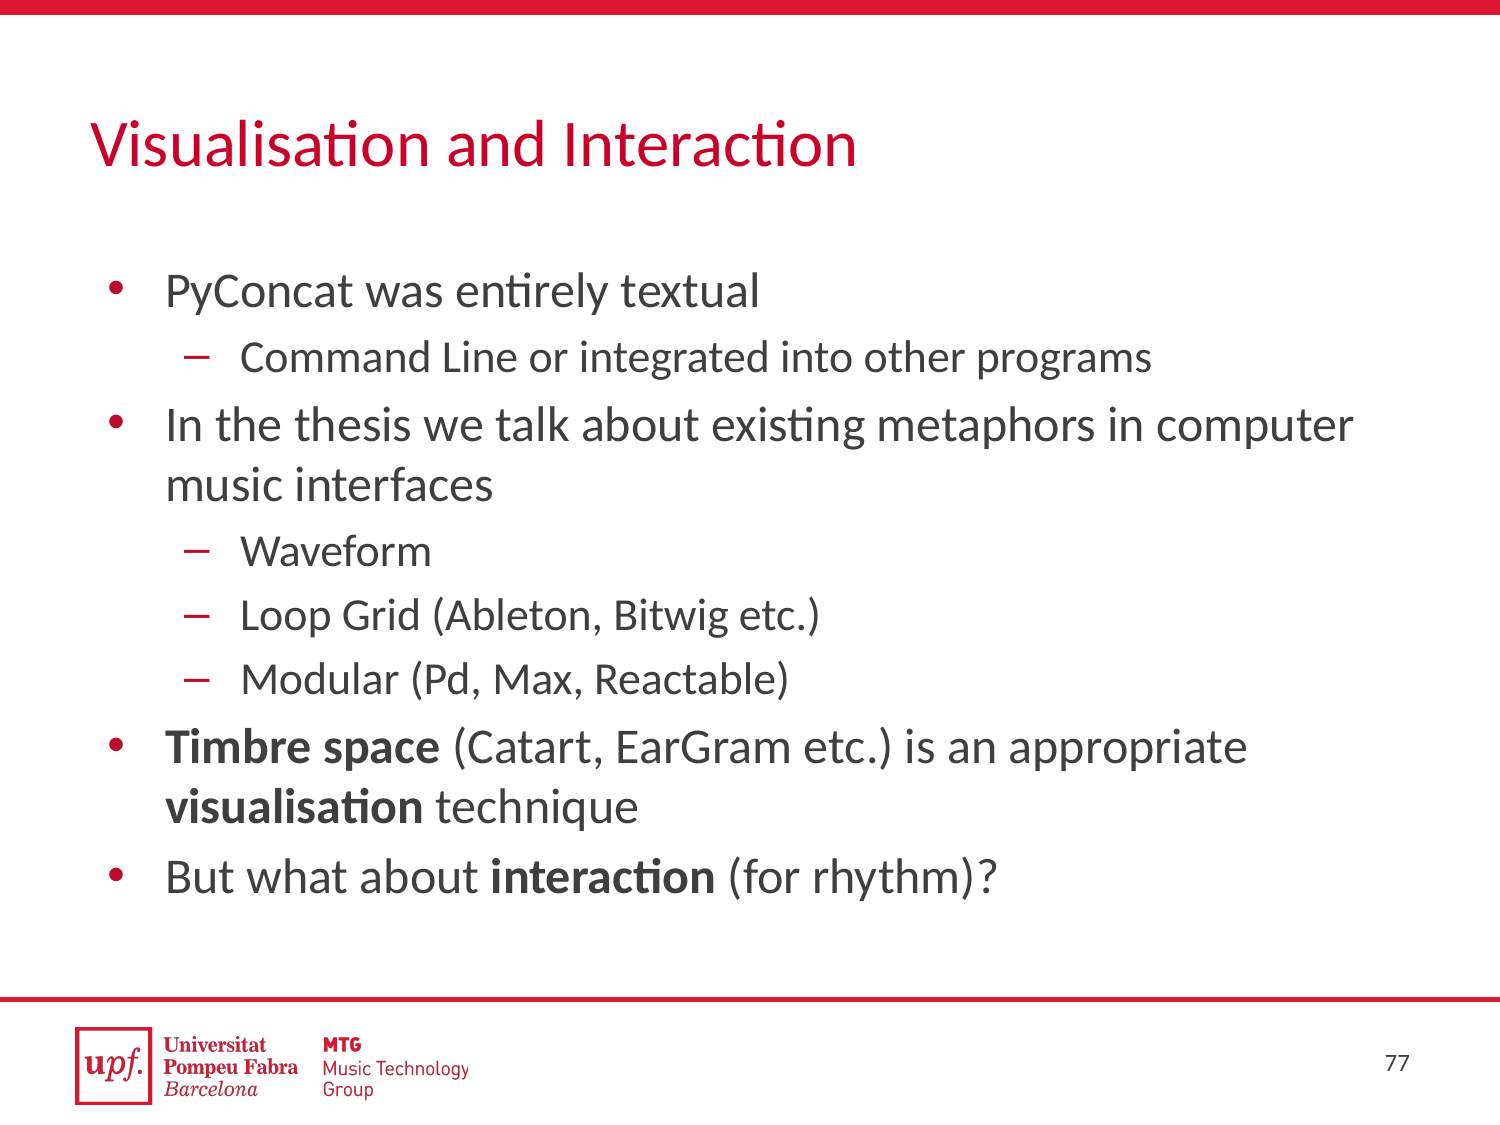

# Visualisation and Interaction
PyConcat was entirely textual
Command Line or integrated into other programs
In the thesis we talk about existing metaphors in computer music interfaces
Waveform
Loop Grid (Ableton, Bitwig etc.)
Modular (Pd, Max, Reactable)
Timbre space (Catart, EarGram etc.) is an appropriate visualisation technique
But what about interaction (for rhythm)?

77